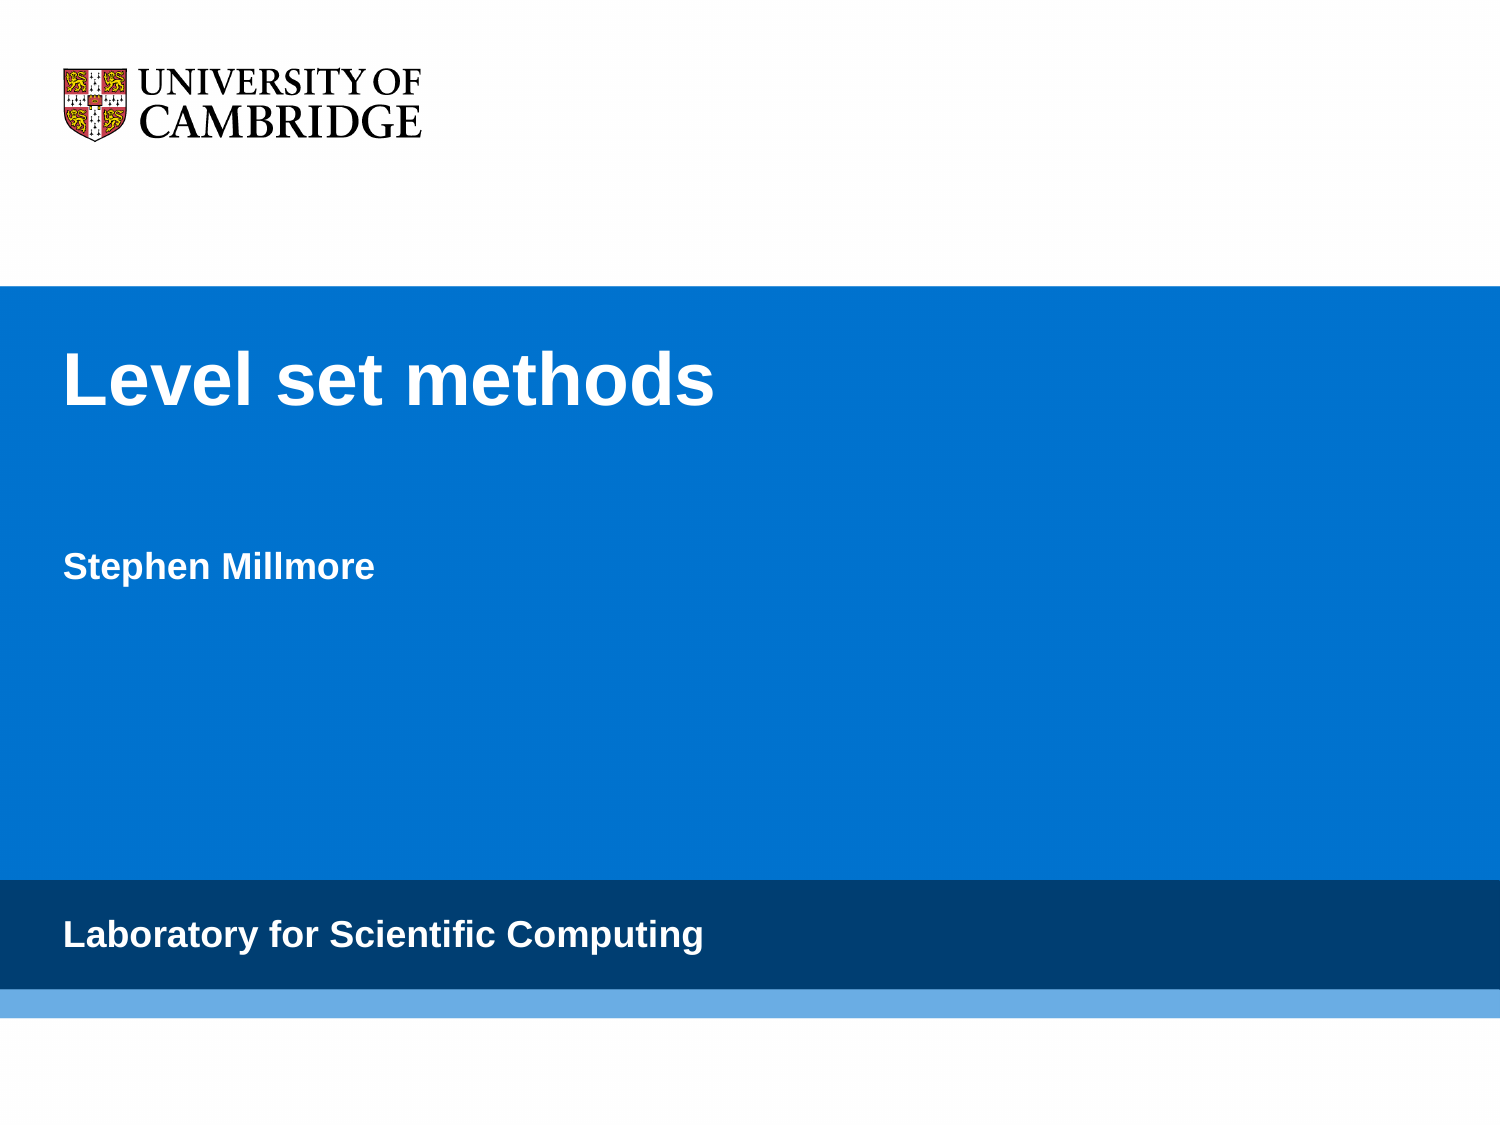

# Level set methods
Stephen Millmore
Laboratory for Scientific Computing